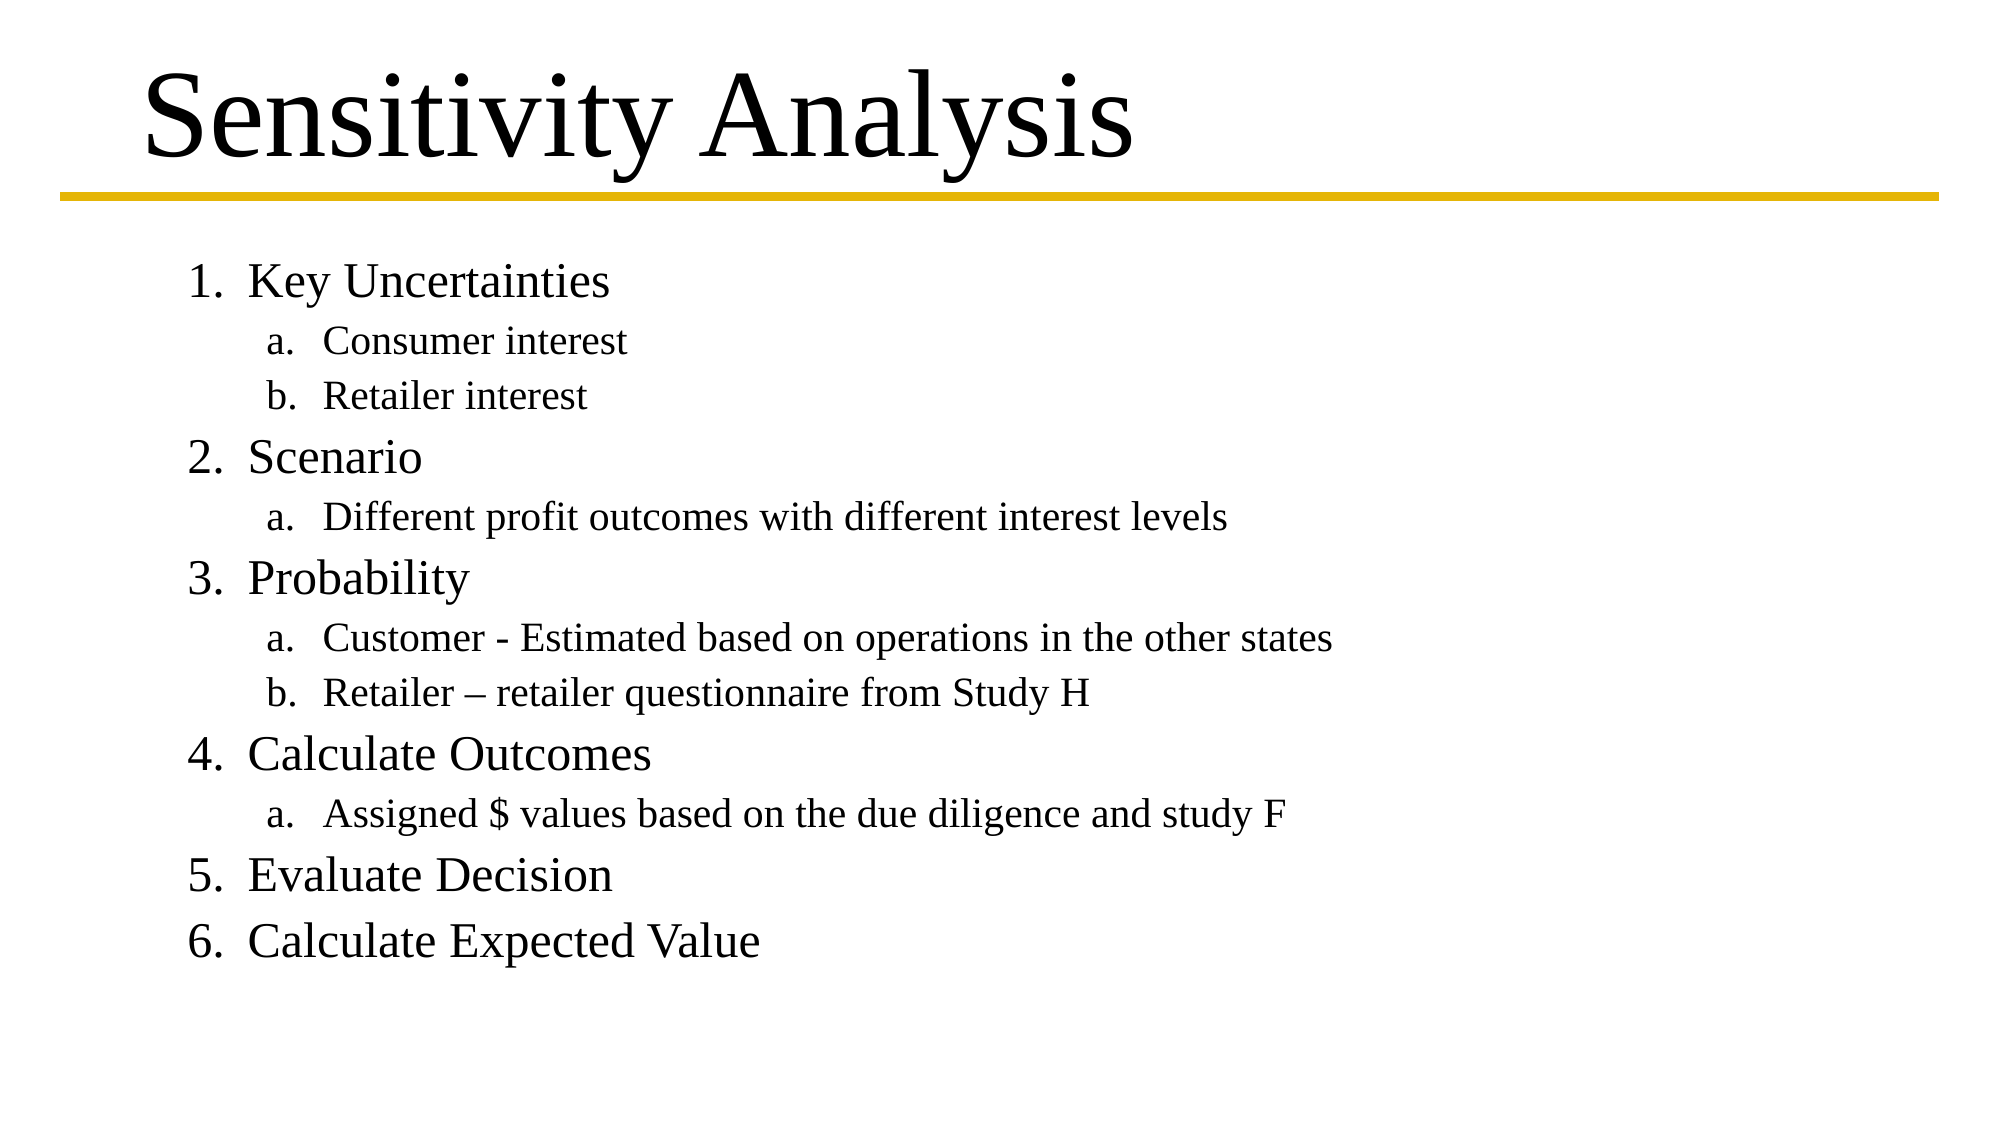

# Sensitivity Analysis
Key Uncertainties
Consumer interest
Retailer interest
Scenario
Different profit outcomes with different interest levels
Probability
Customer - Estimated based on operations in the other states
Retailer – retailer questionnaire from Study H
Calculate Outcomes
Assigned $ values based on the due diligence and study F
Evaluate Decision
Calculate Expected Value